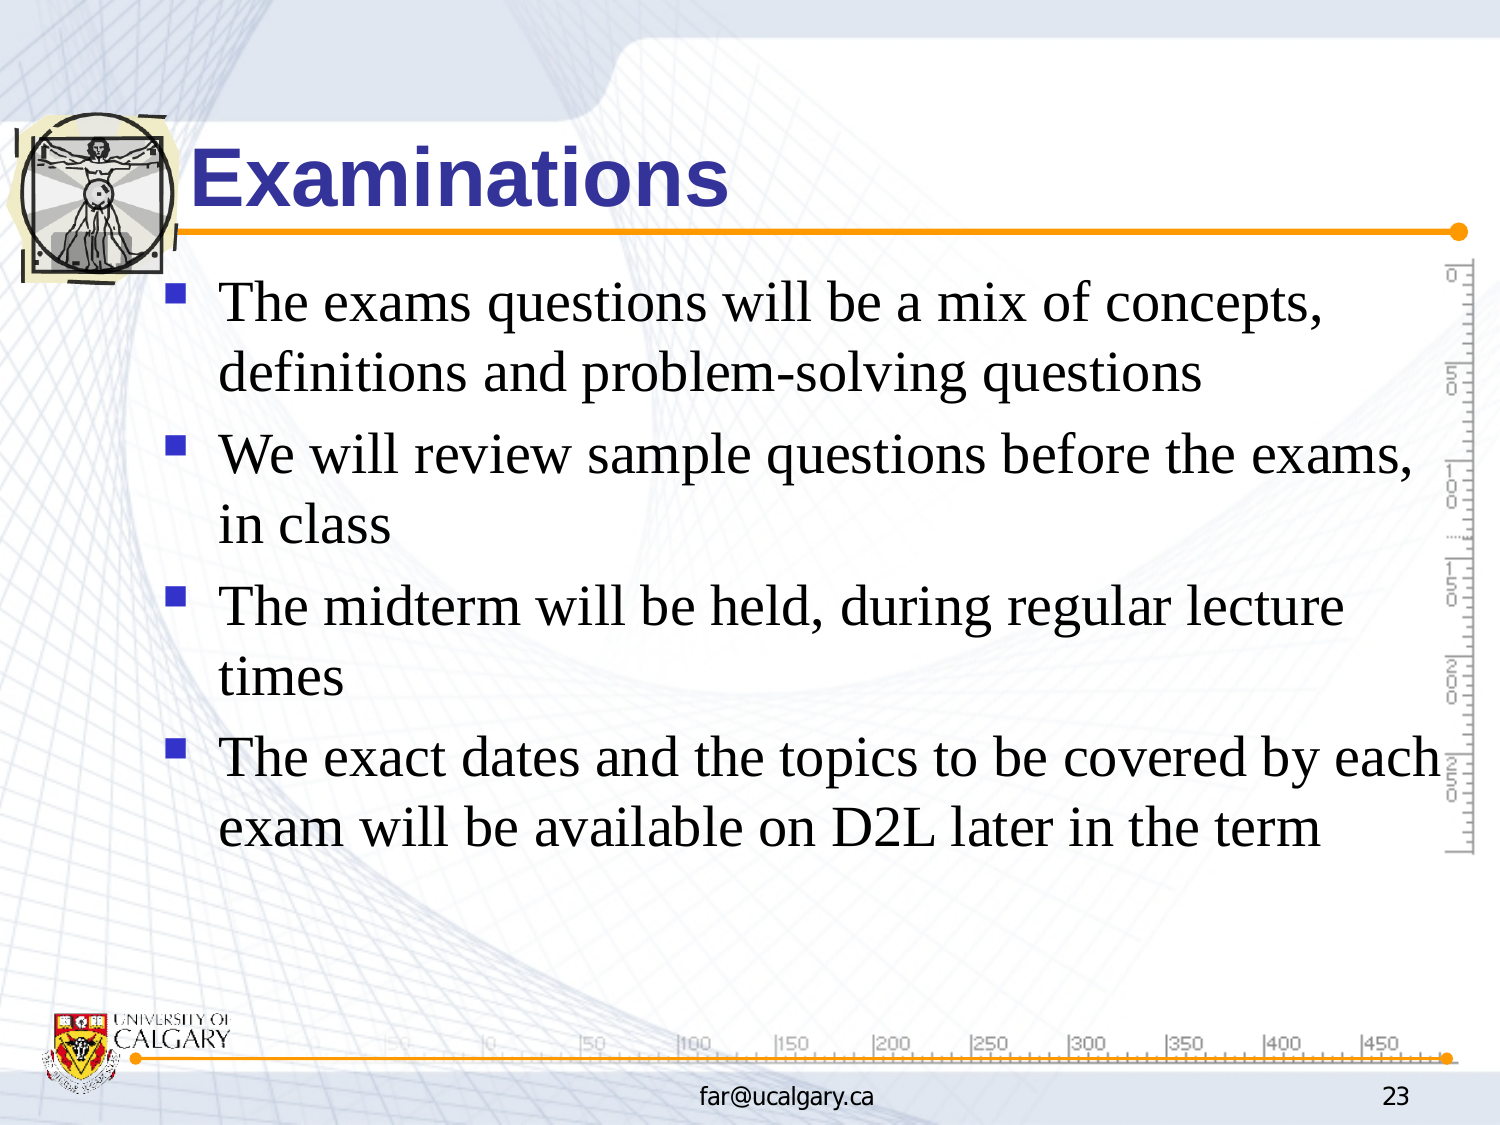

# Examinations
The exams questions will be a mix of concepts, definitions and problem-solving questions
We will review sample questions before the exams, in class
The midterm will be held, during regular lecture times
The exact dates and the topics to be covered by each exam will be available on D2L later in the term
far@ucalgary.ca
23